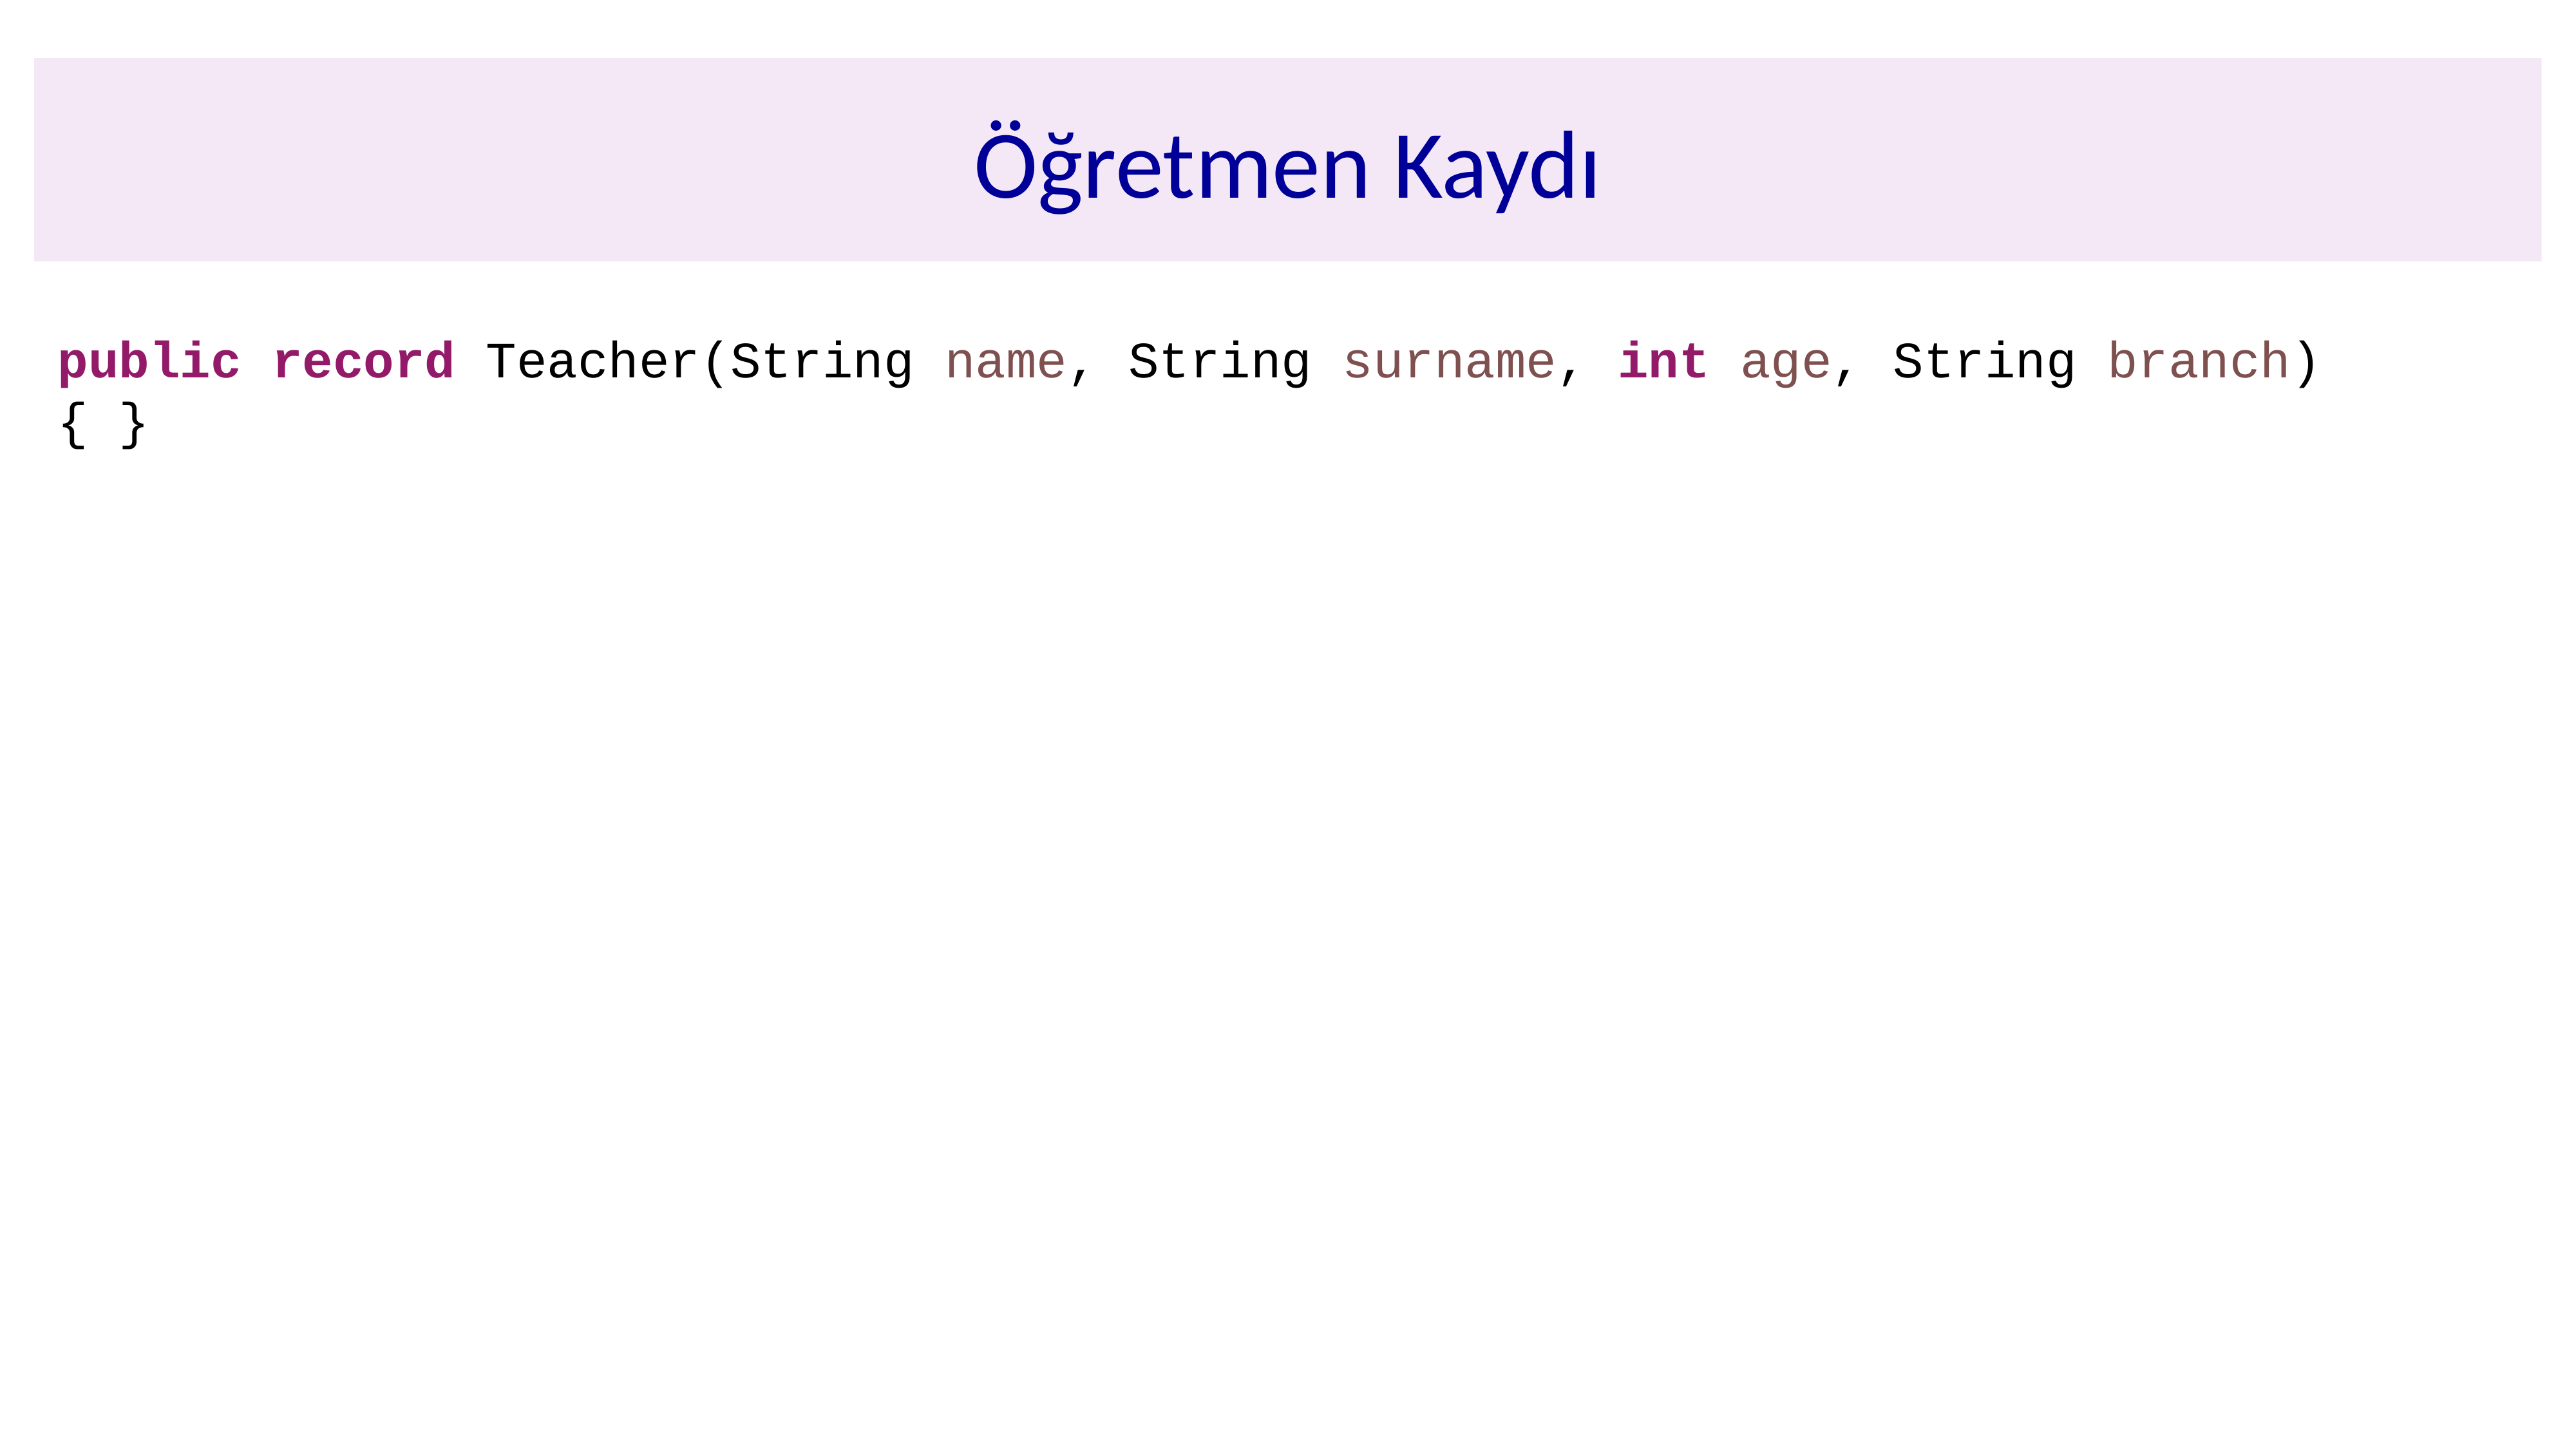

# Öğretmen Kaydı

public record Teacher(String name, String surname, int age, String branch)
{ }